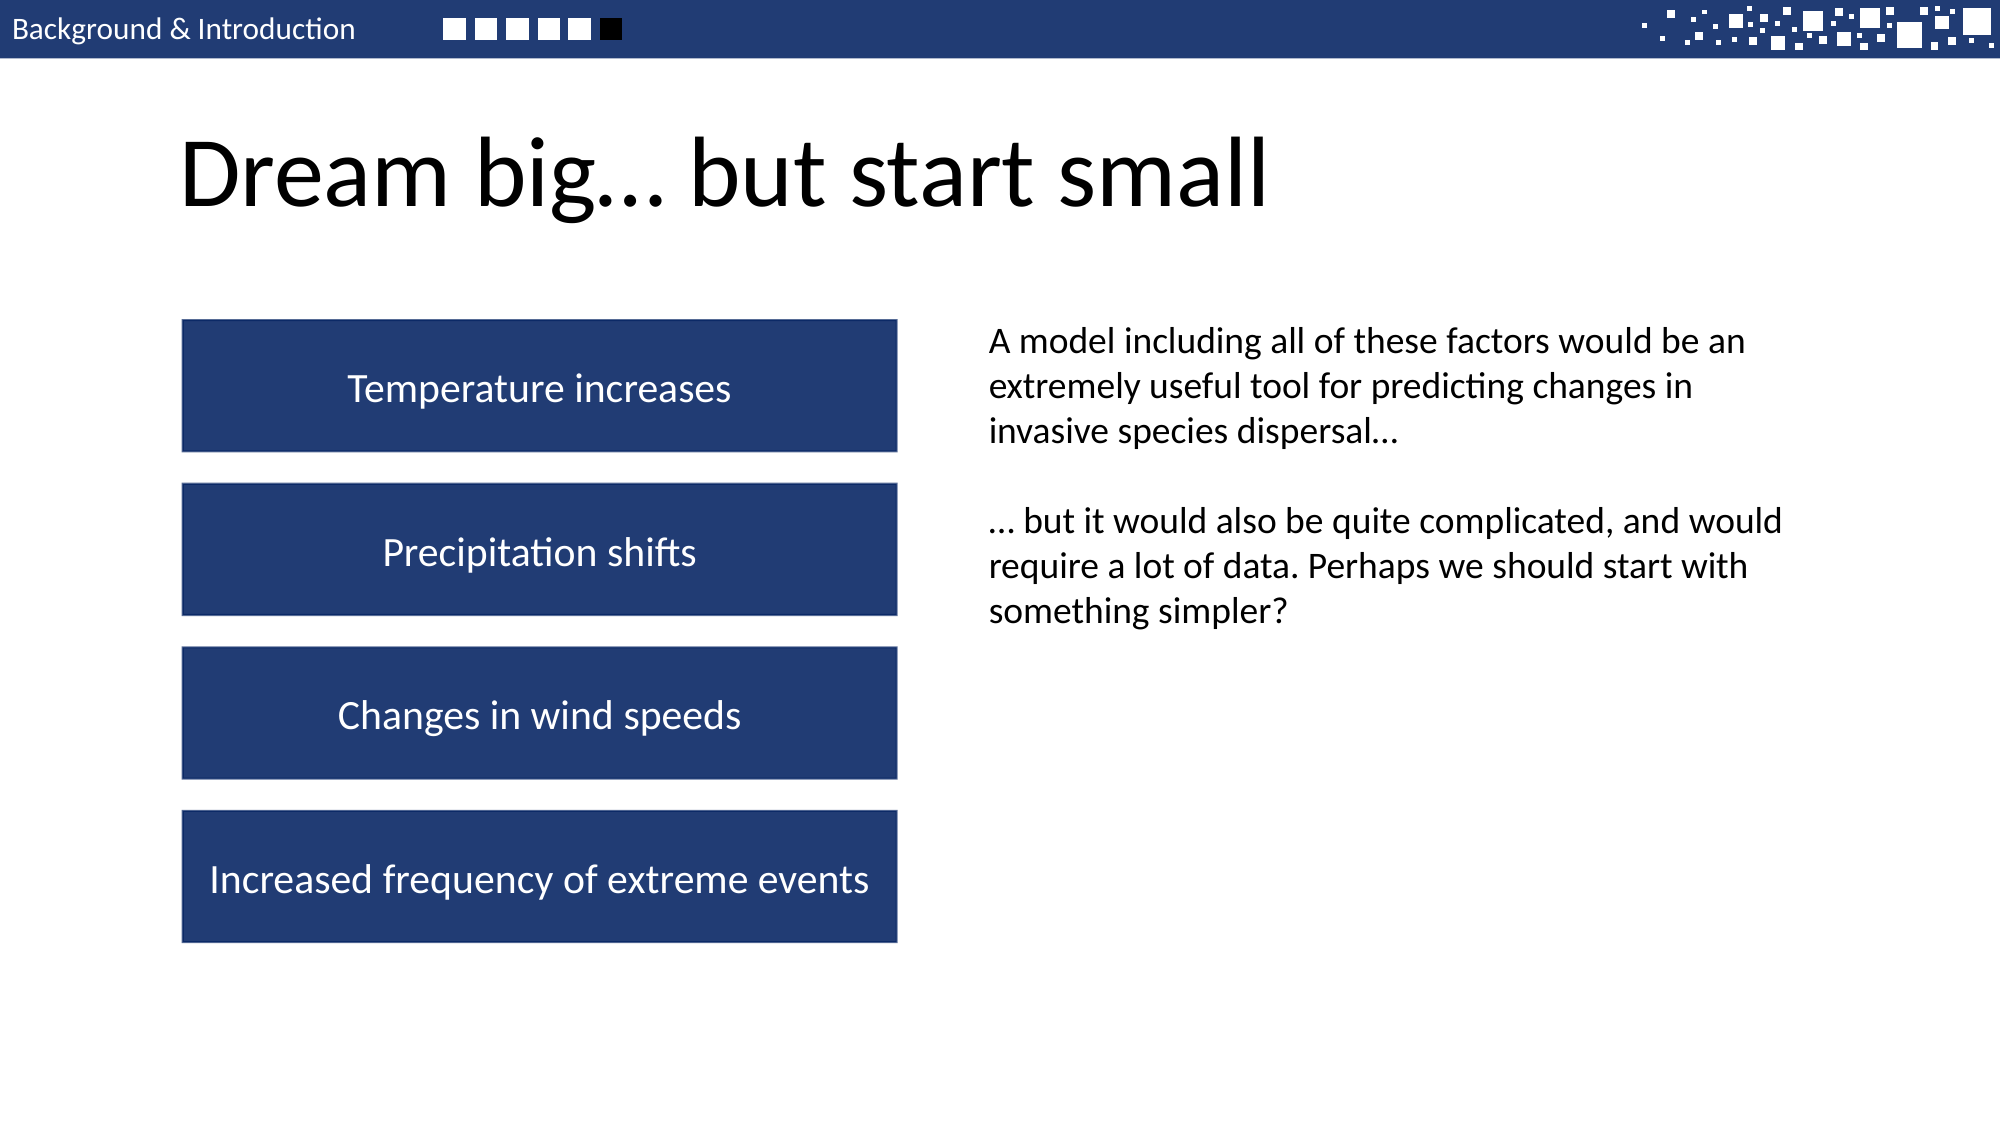

Background & Introduction

Dream big… but start small
A model including all of these factors would be an extremely useful tool for predicting changes in invasive species dispersal…

… but it would also be quite complicated, and would require a lot of data. Perhaps we should start with something simpler?
Temperature increases
Precipitation shifts
Changes in wind speeds
Increased frequency of extreme events